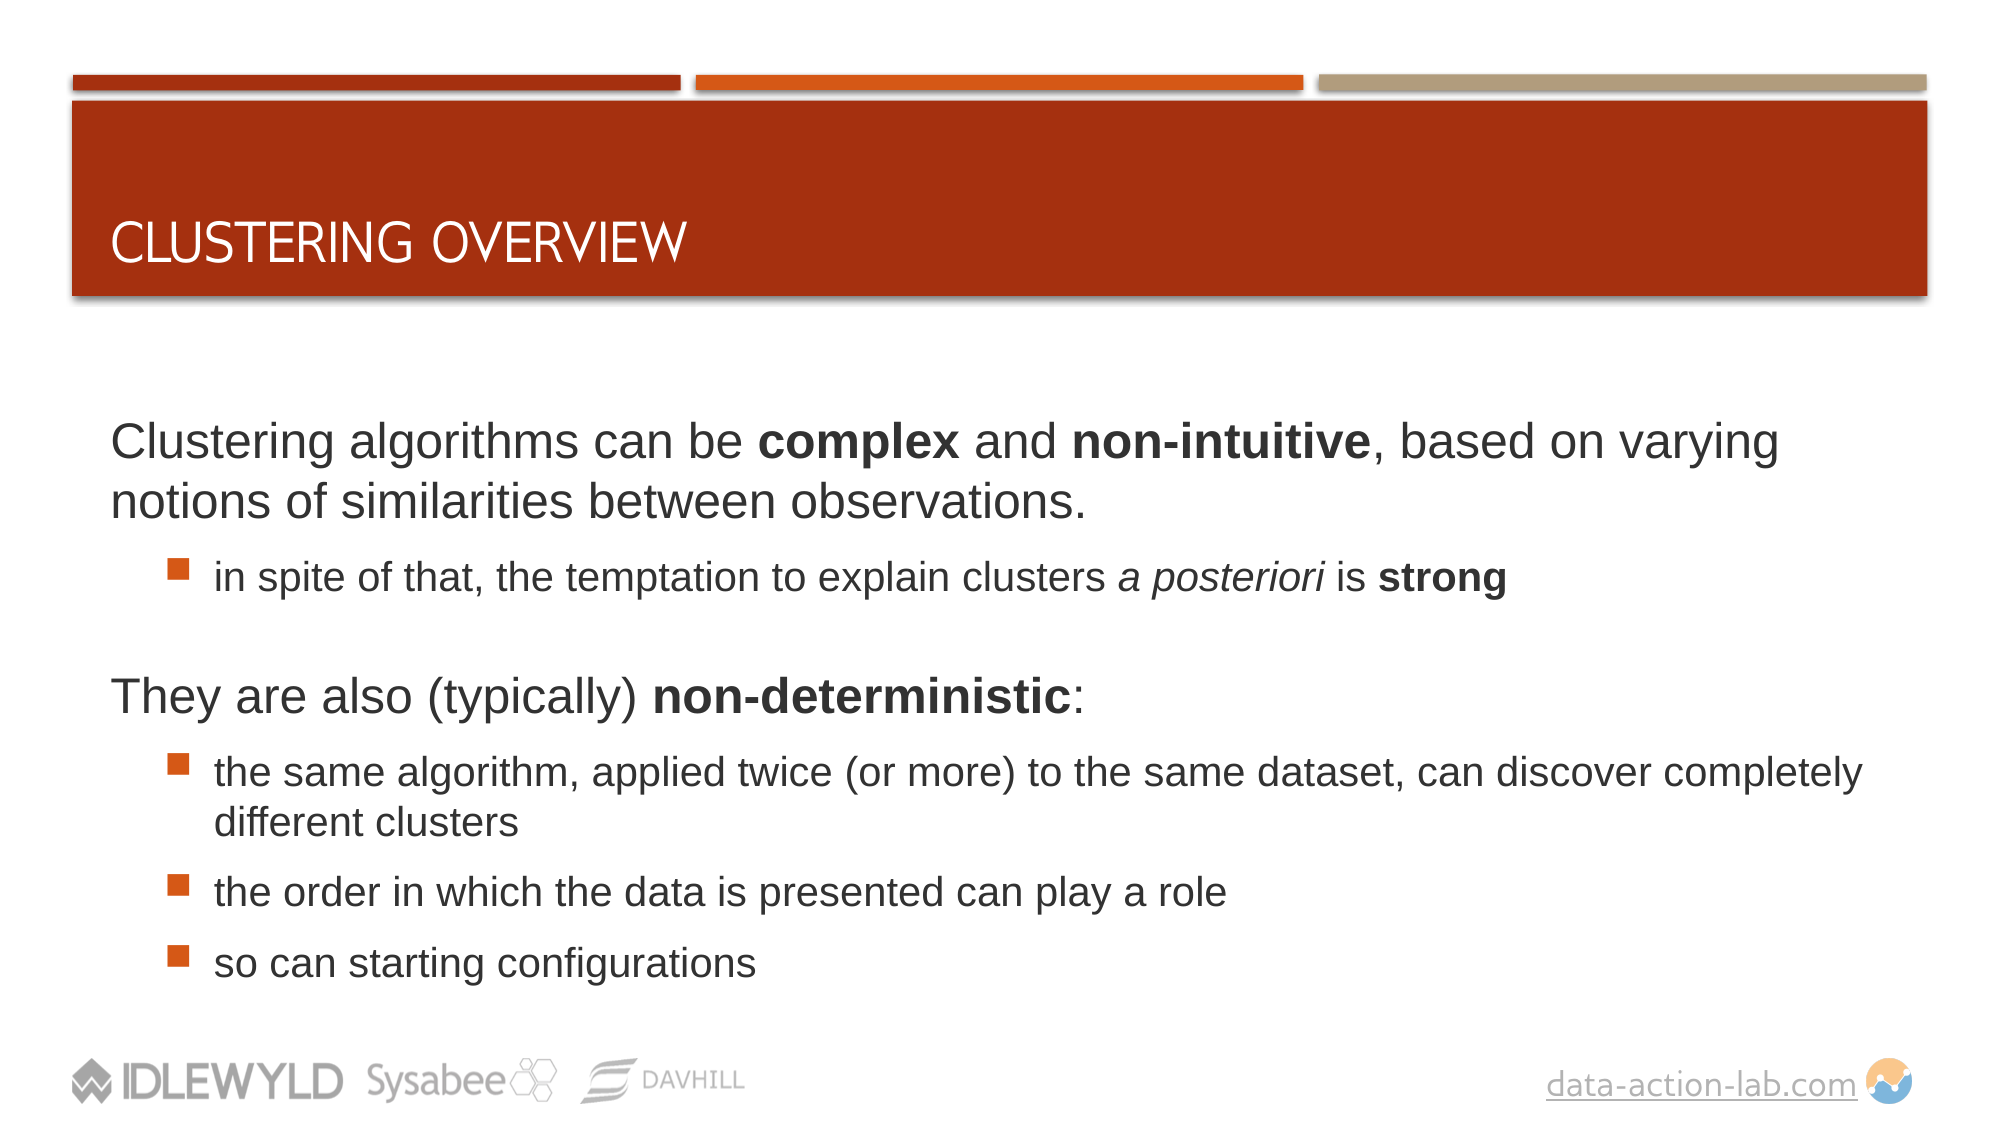

# Clustering Overview
Clustering algorithms can be complex and non-intuitive, based on varying notions of similarities between observations.
in spite of that, the temptation to explain clusters a posteriori is strong

They are also (typically) non-deterministic:
the same algorithm, applied twice (or more) to the same dataset, can discover completely different clusters
the order in which the data is presented can play a role
so can starting configurations